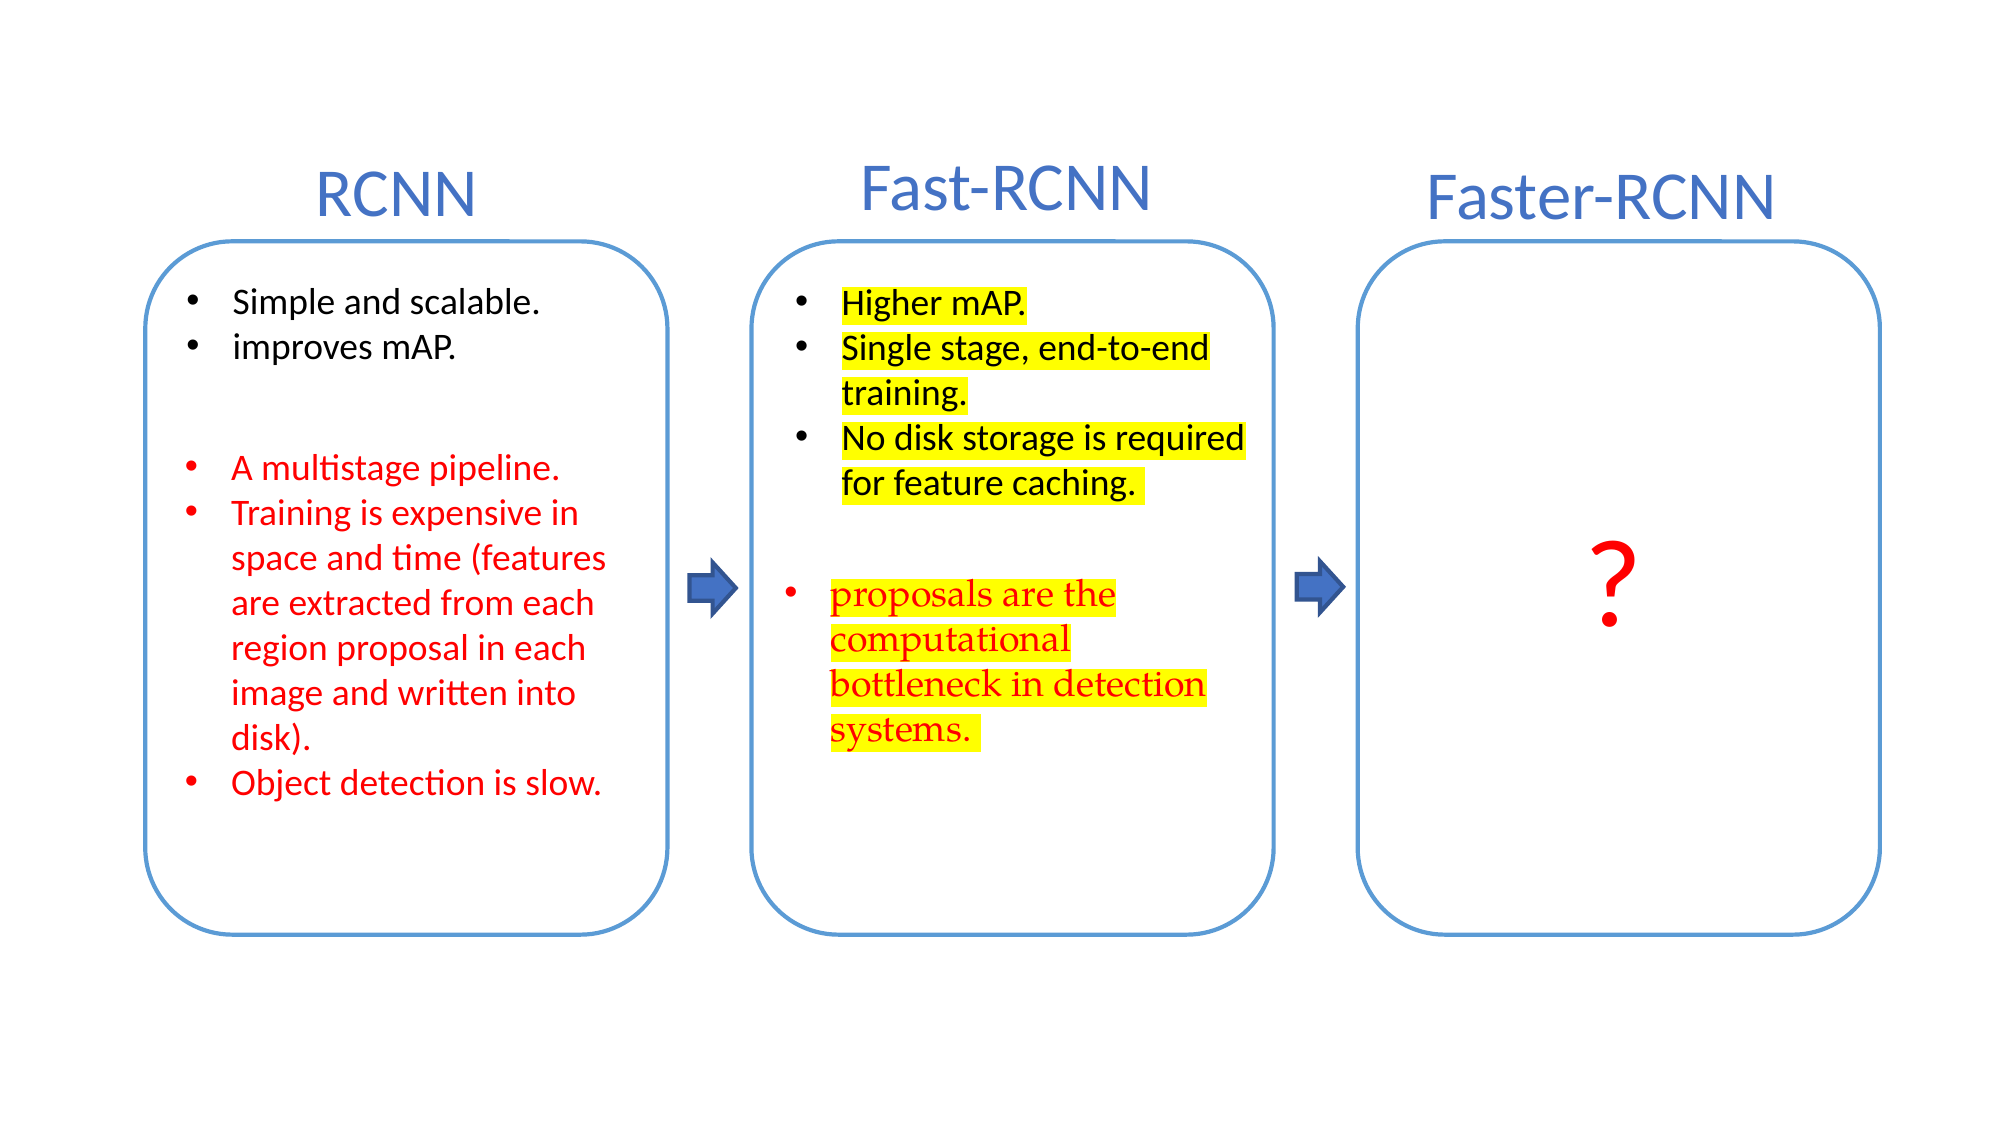

Fast-RCNN
RCNN
Faster-RCNN

Simple and scalable.
improves mAP.
Higher mAP.
Single stage, end-to-end training.
No disk storage is required for feature caching.

A multistage pipeline.
Training is expensive in space and time (features are extracted from each region proposal in each image and written into disk).
Object detection is slow.

?
proposals are the computational bottleneck in detection systems.